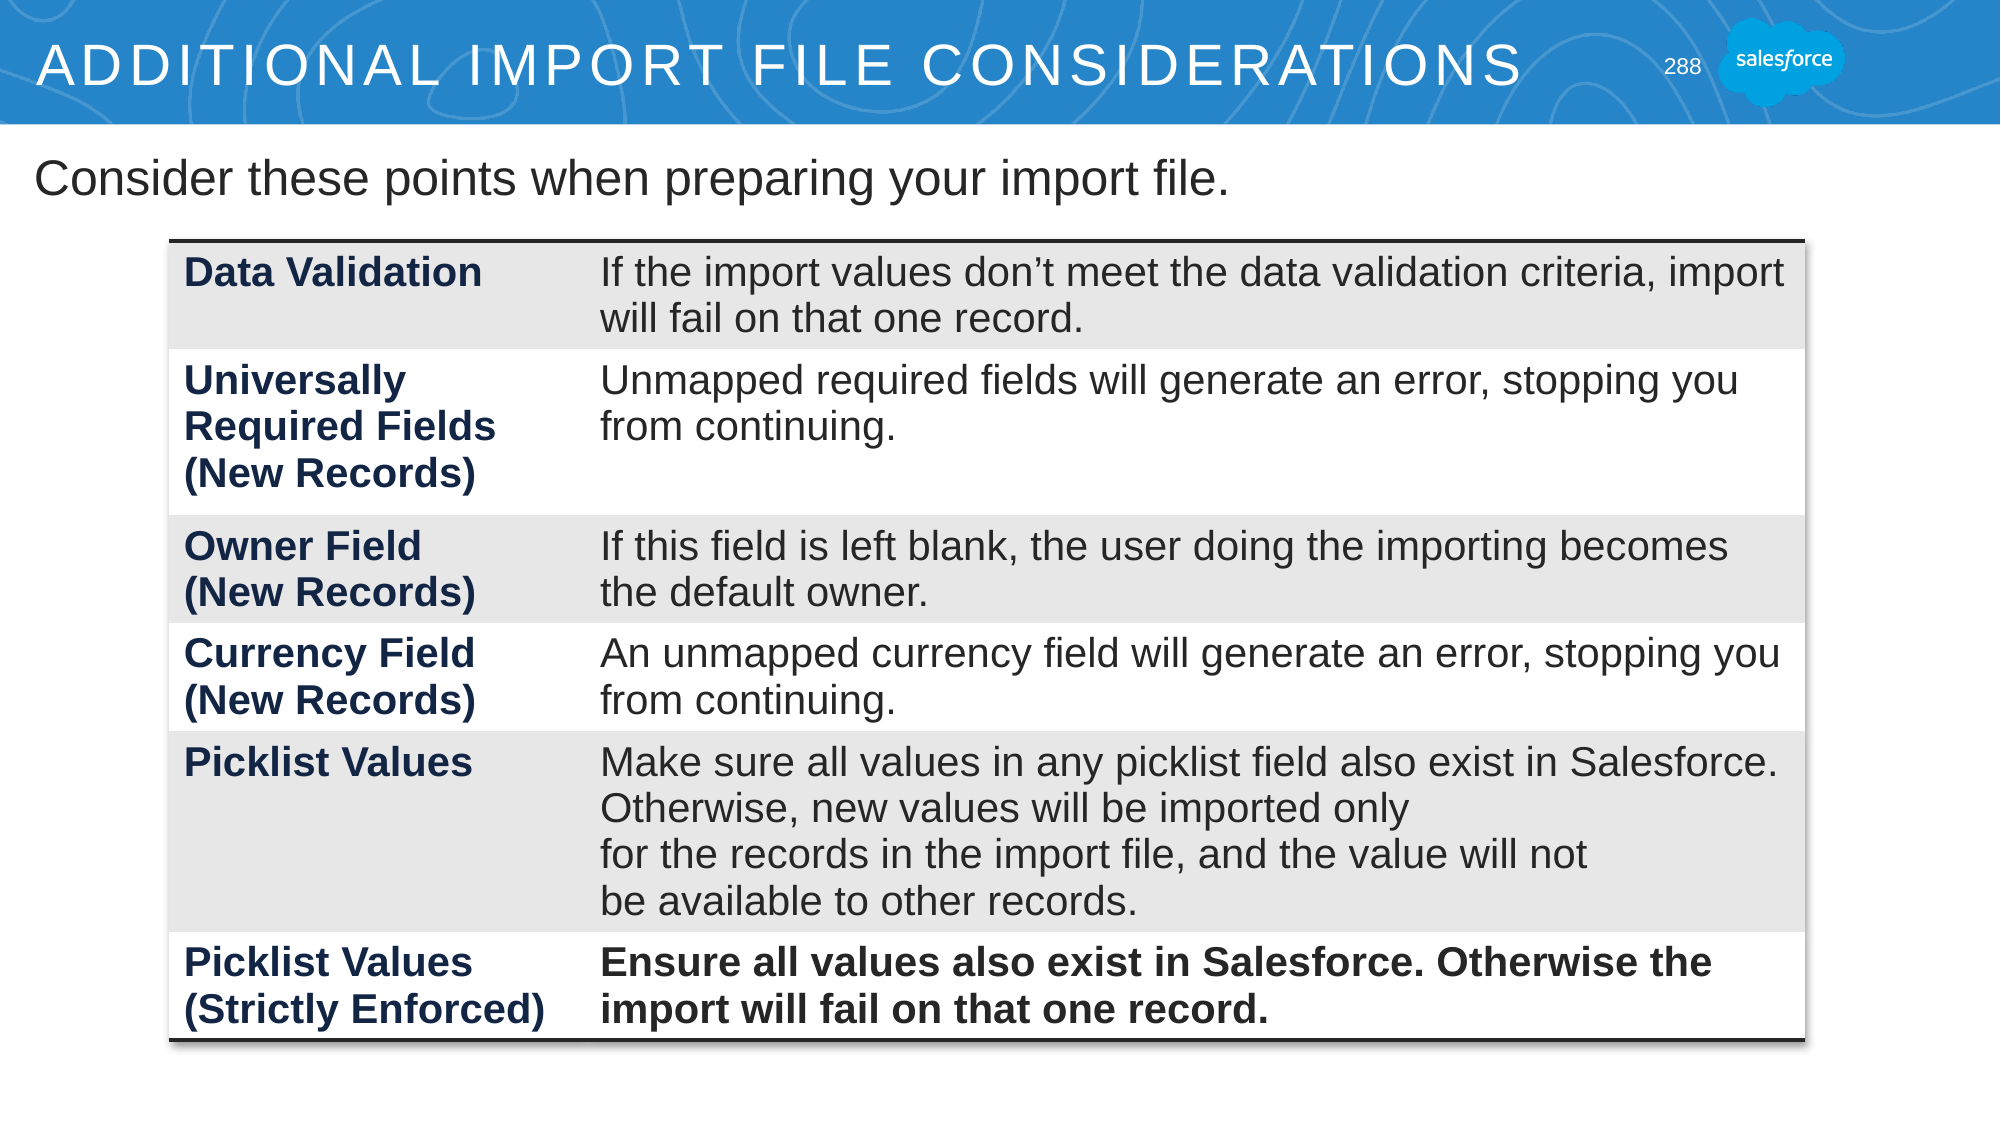

# Additional Import File Considerations
288
Consider these points when preparing your import file.
| Data Validation | If the import values don’t meet the data validation criteria, import will fail on that one record. |
| --- | --- |
| Universally Required Fields (New Records) | Unmapped required fields will generate an error, stopping you from continuing. |
| Owner Field (New Records) | If this field is left blank, the user doing the importing becomes the default owner. |
| Currency Field (New Records) | An unmapped currency field will generate an error, stopping you from continuing. |
| Picklist Values | Make sure all values in any picklist field also exist in Salesforce. Otherwise, new values will be imported only for the records in the import file, and the value will not be available to other records. |
| Picklist Values (Strictly Enforced) | Ensure all values also exist in Salesforce. Otherwise the import will fail on that one record. |